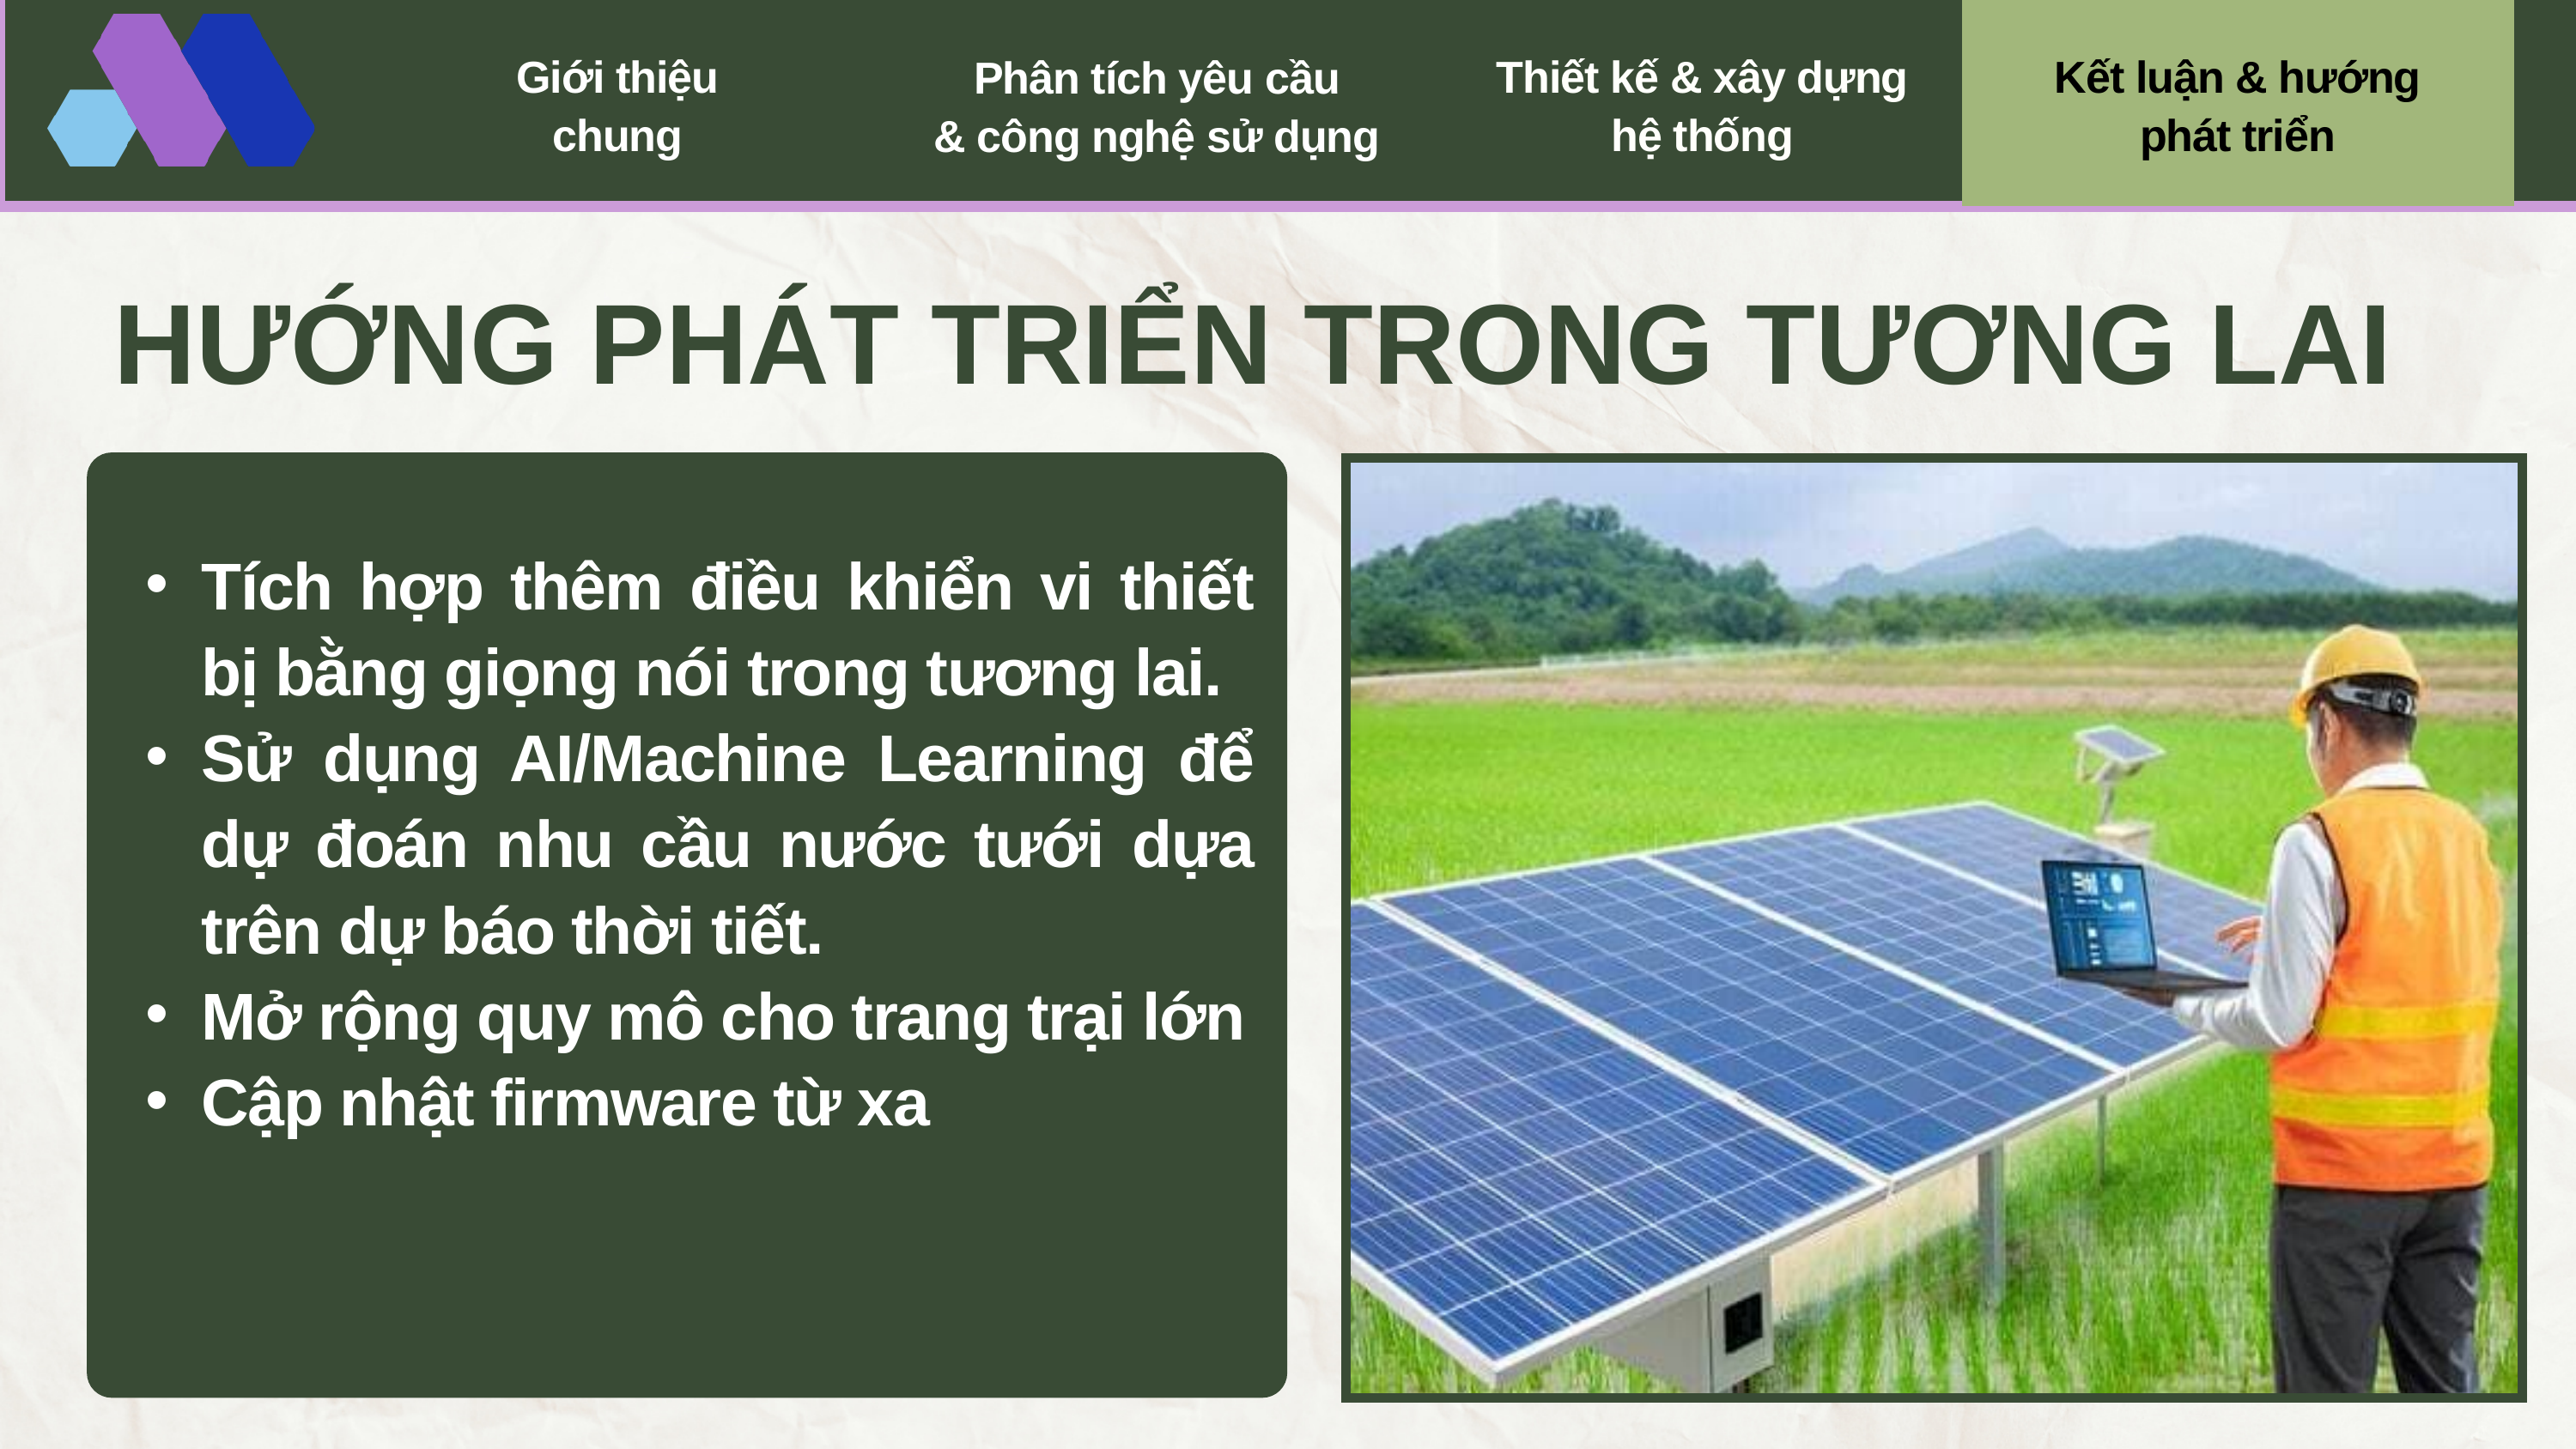

Giới thiệu
chung
Thiết kế & xây dựng
hệ thống
Kết luận & hướng
phát triển
Phân tích yêu cầu
& công nghệ sử dụng
HƯỚNG PHÁT TRIỂN TRONG TƯƠNG LAI

Tích hợp thêm điều khiển vi thiết bị bằng giọng nói trong tương lai.
Sử dụng AI/Machine Learning để dự đoán nhu cầu nước tưới dựa trên dự báo thời tiết.
Mở rộng quy mô cho trang trại lớn
Cập nhật firmware từ xa